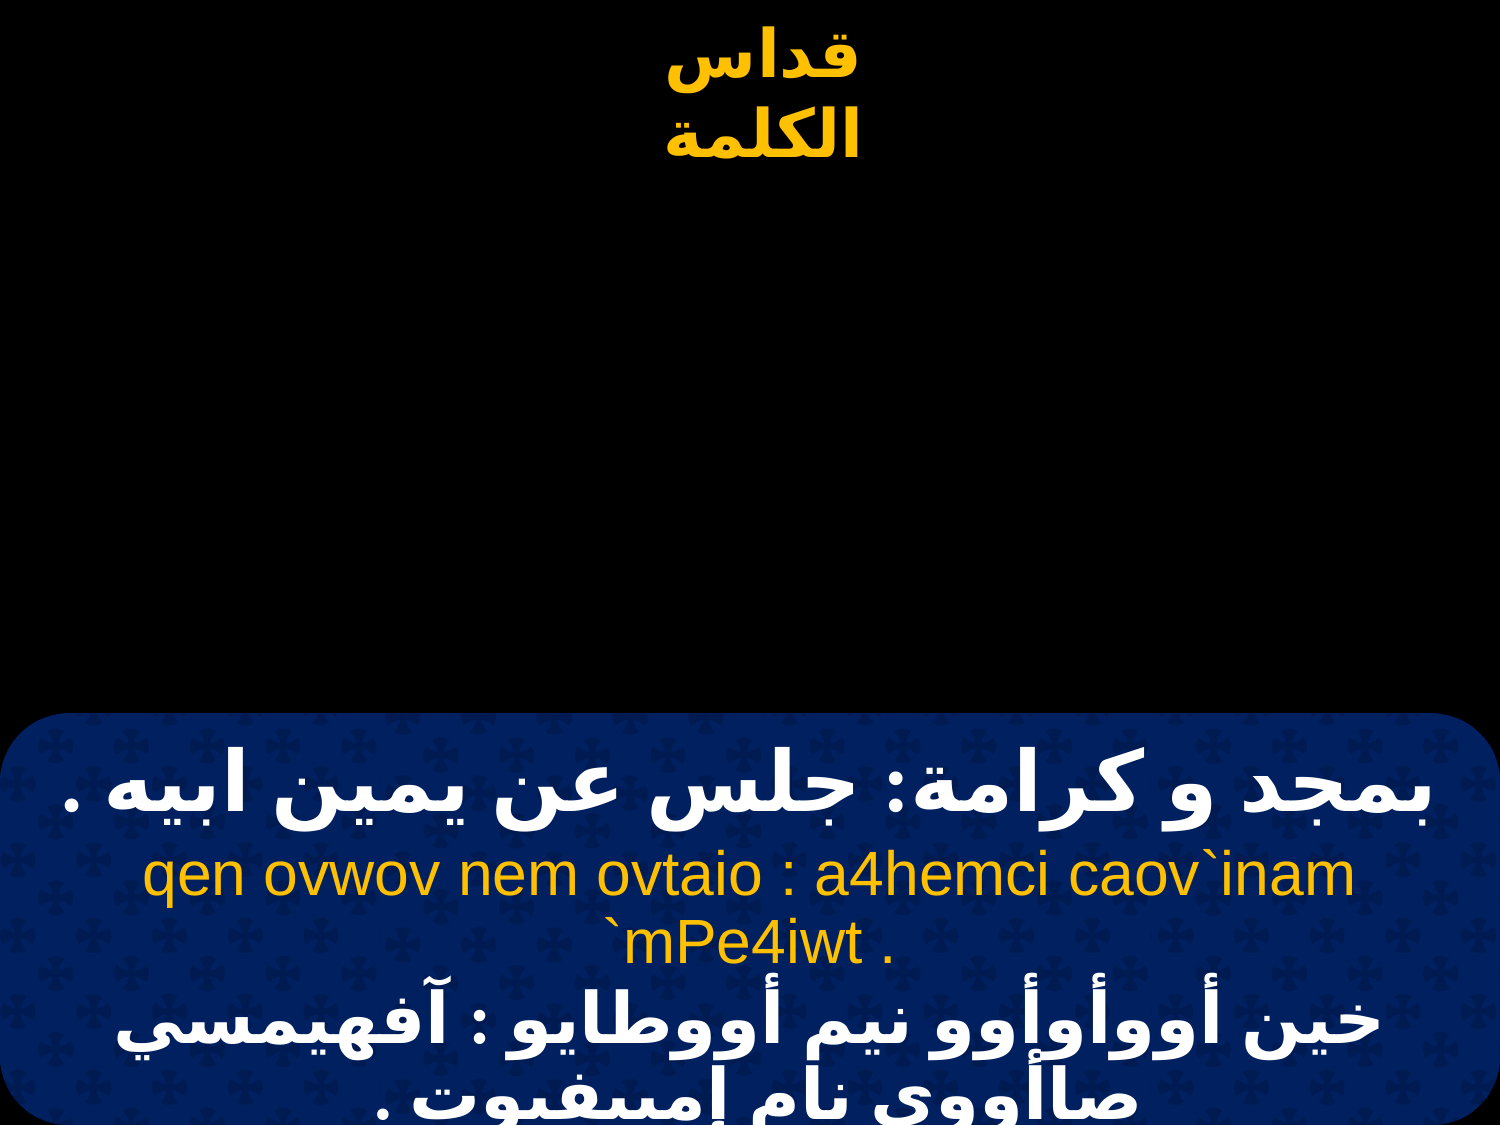

# بمجد و كرامة: جلس عن يمين ابيه .
qen ovwov nem ovtaio : a4hemci caov`inam `mPe4iwt .
خين أووأوأوو نيم أووطايو : آفهيمسي صاأووي نام إمبيفيوت .